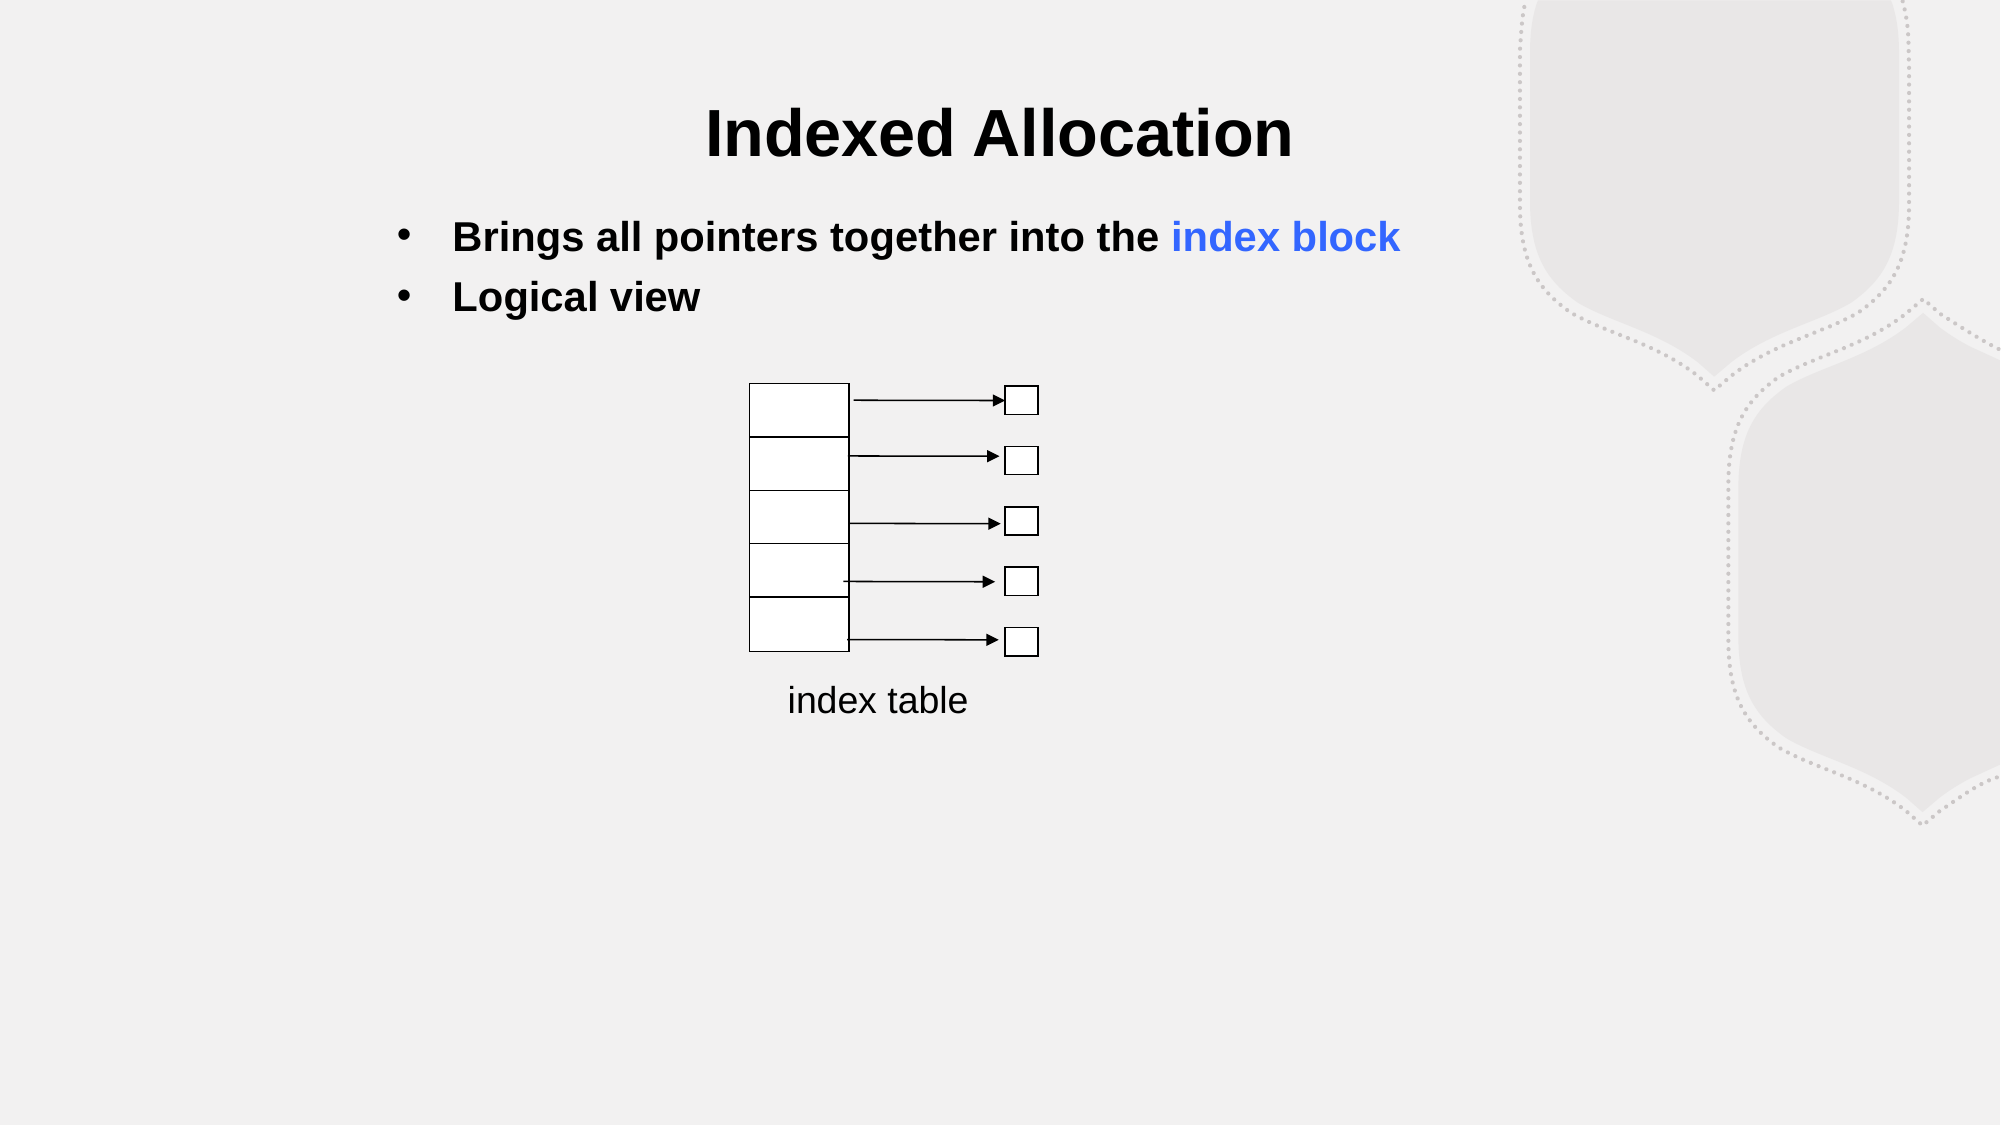

Indexed Allocation
Brings all pointers together into the index block
Logical view

index table